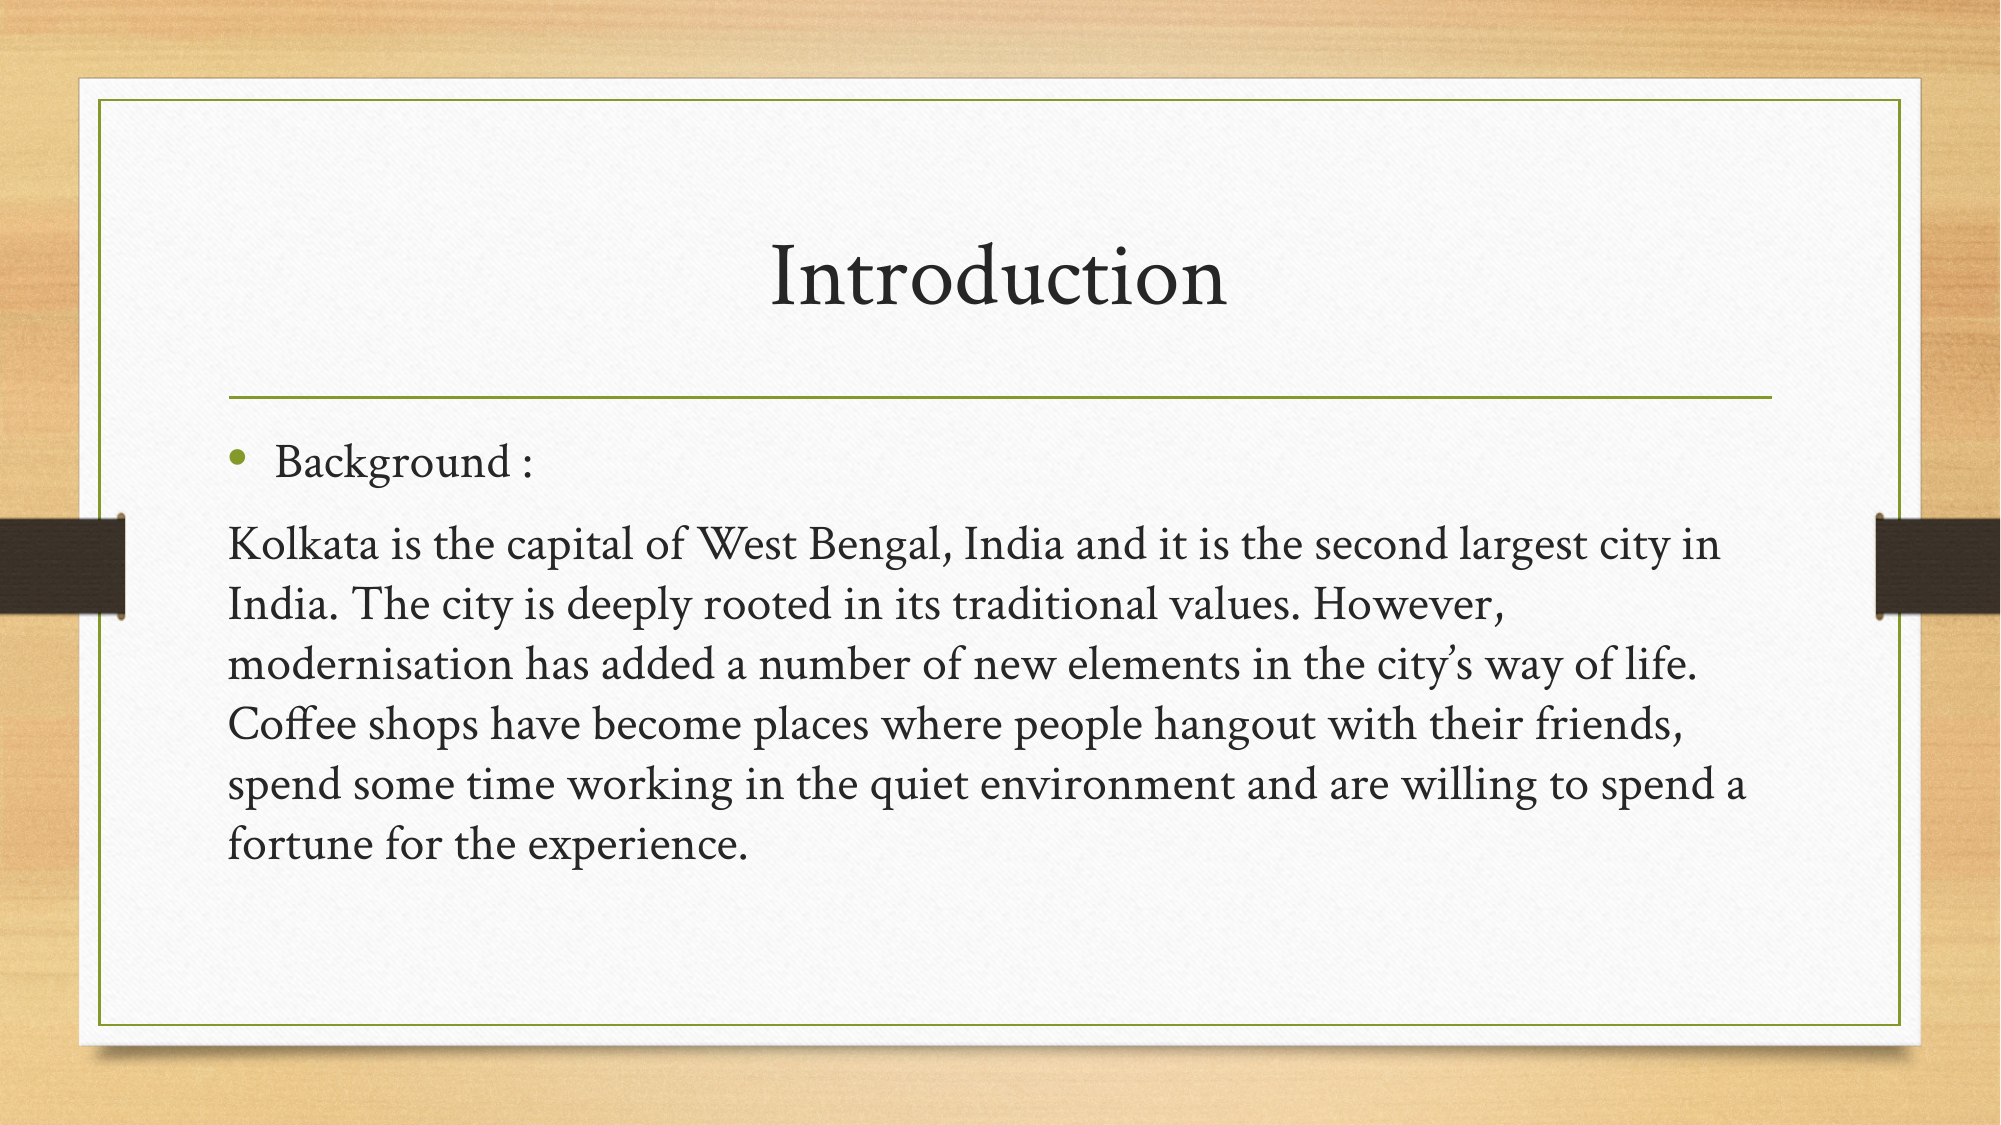

# Introduction
Background :
Kolkata is the capital of West Bengal, India and it is the second largest city in India. The city is deeply rooted in its traditional values. However, modernisation has added a number of new elements in the city’s way of life. Coffee shops have become places where people hangout with their friends, spend some time working in the quiet environment and are willing to spend a fortune for the experience.